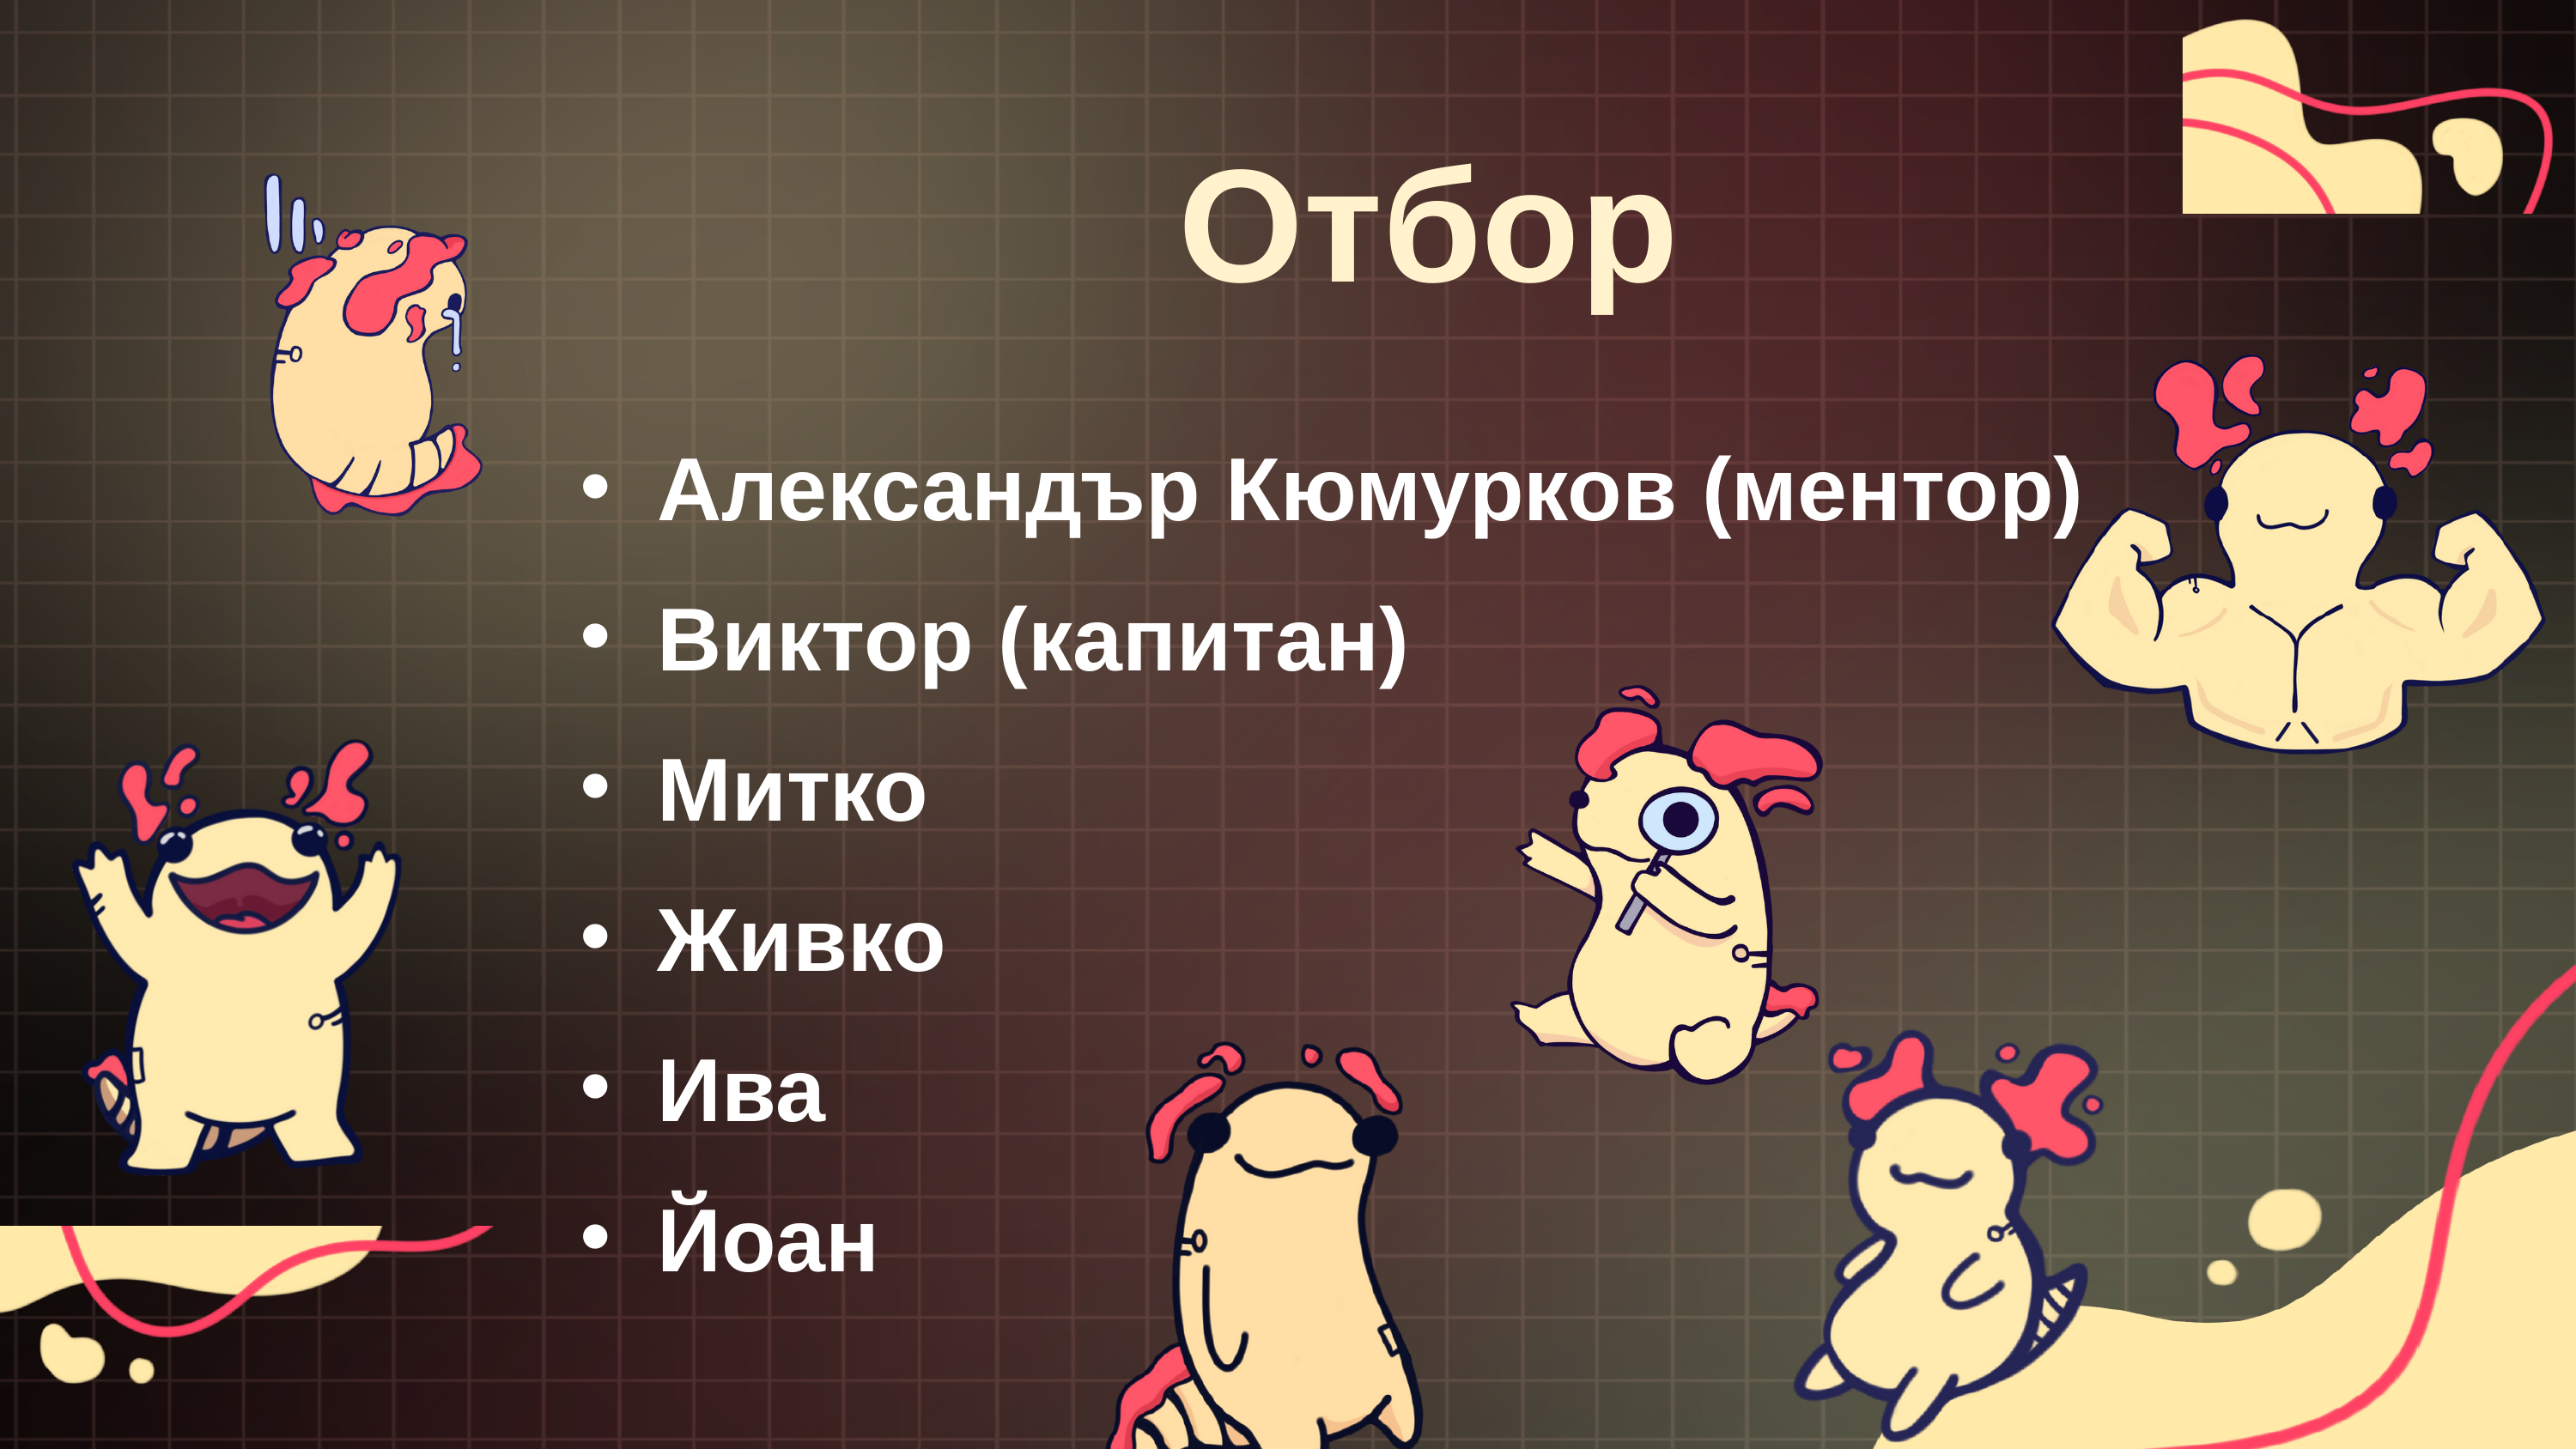

Отбор

Александър Кюмурков (ментор)
Виктор (капитан)
Митко
Живко
Ива
Йоан